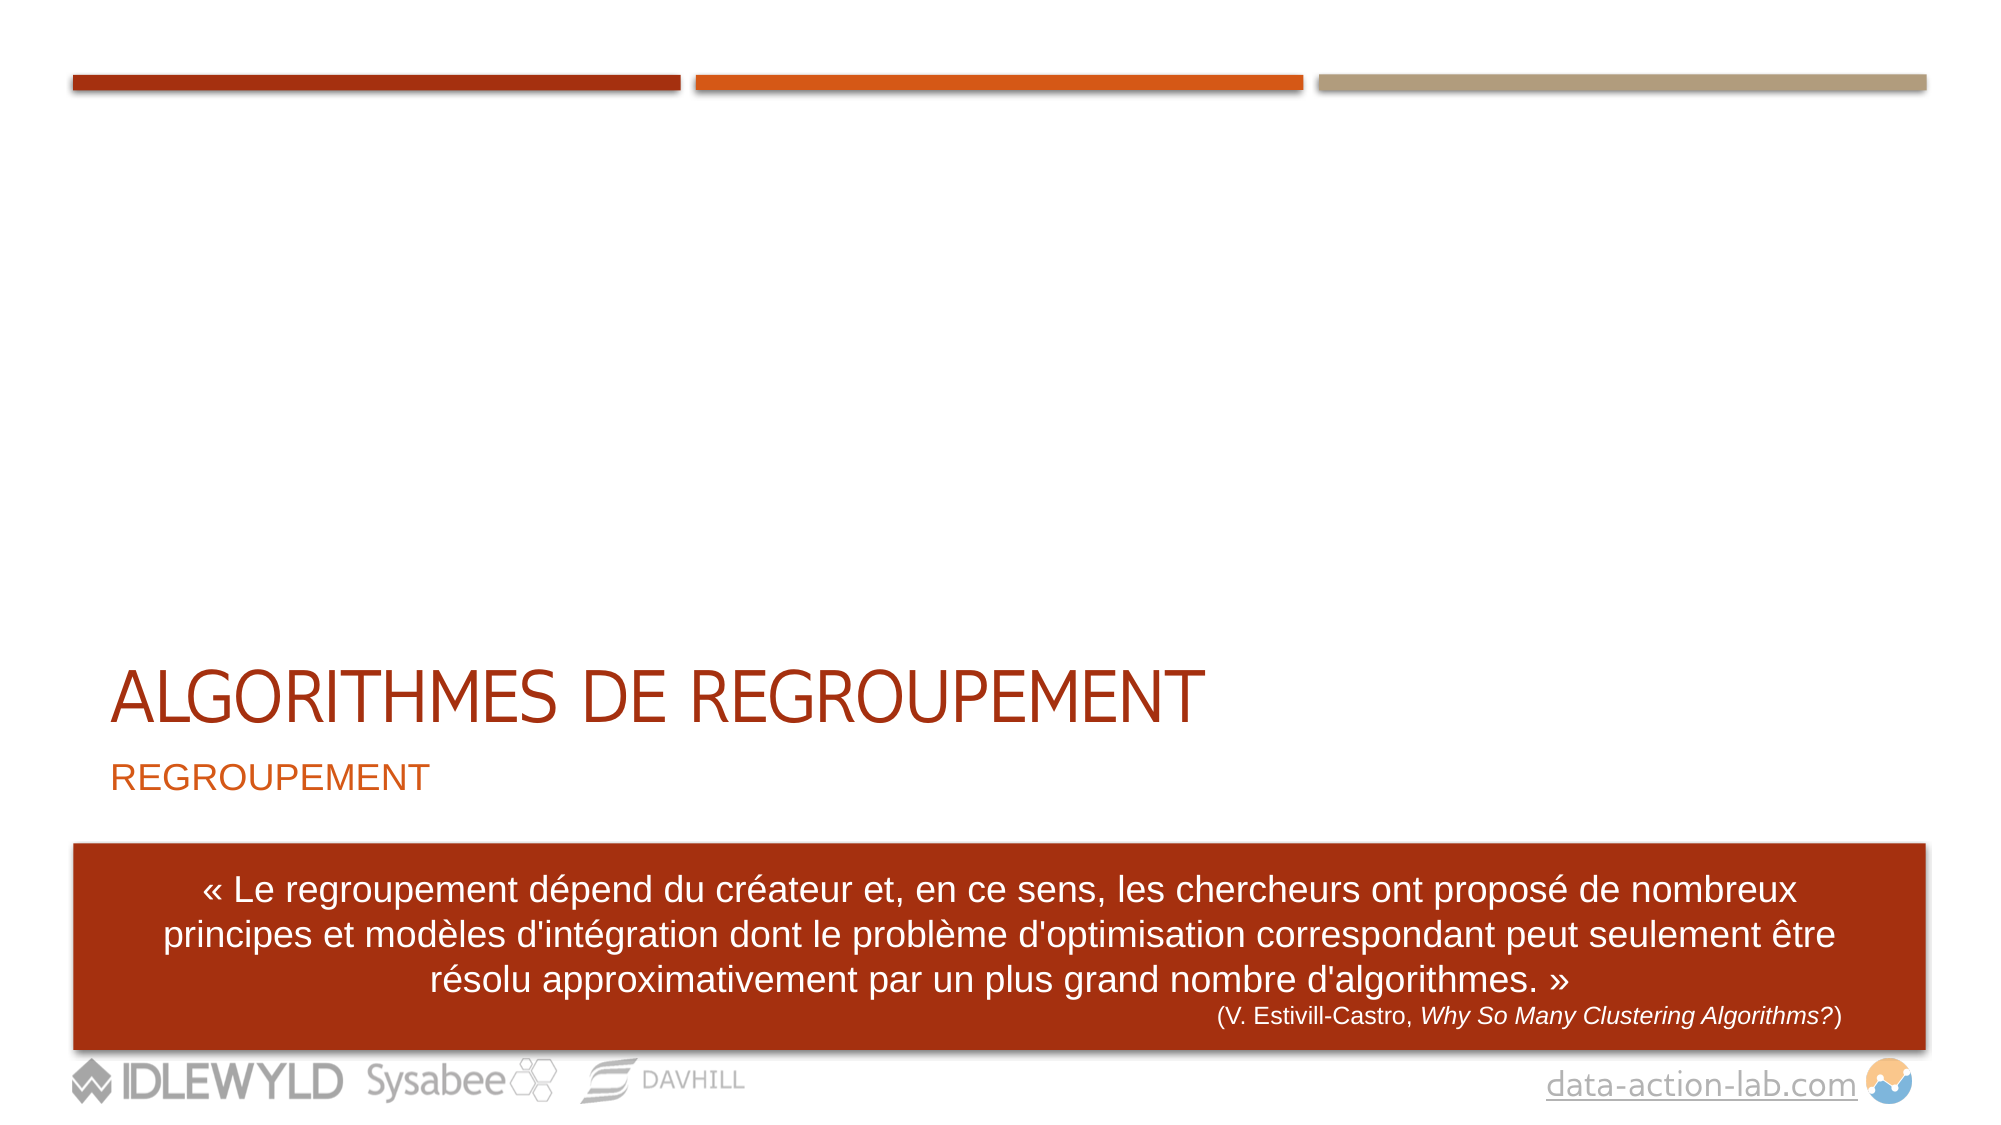

# ALGORITHMES DE REGROUPEMENT

REGROUPEMENT
« Le regroupement dépend du créateur et, en ce sens, les chercheurs ont proposé de nombreux principes et modèles d'intégration dont le problème d'optimisation correspondant peut seulement être résolu approximativement par un plus grand nombre d'algorithmes. »
(V. Estivill-Castro, Why So Many Clustering Algorithms?)